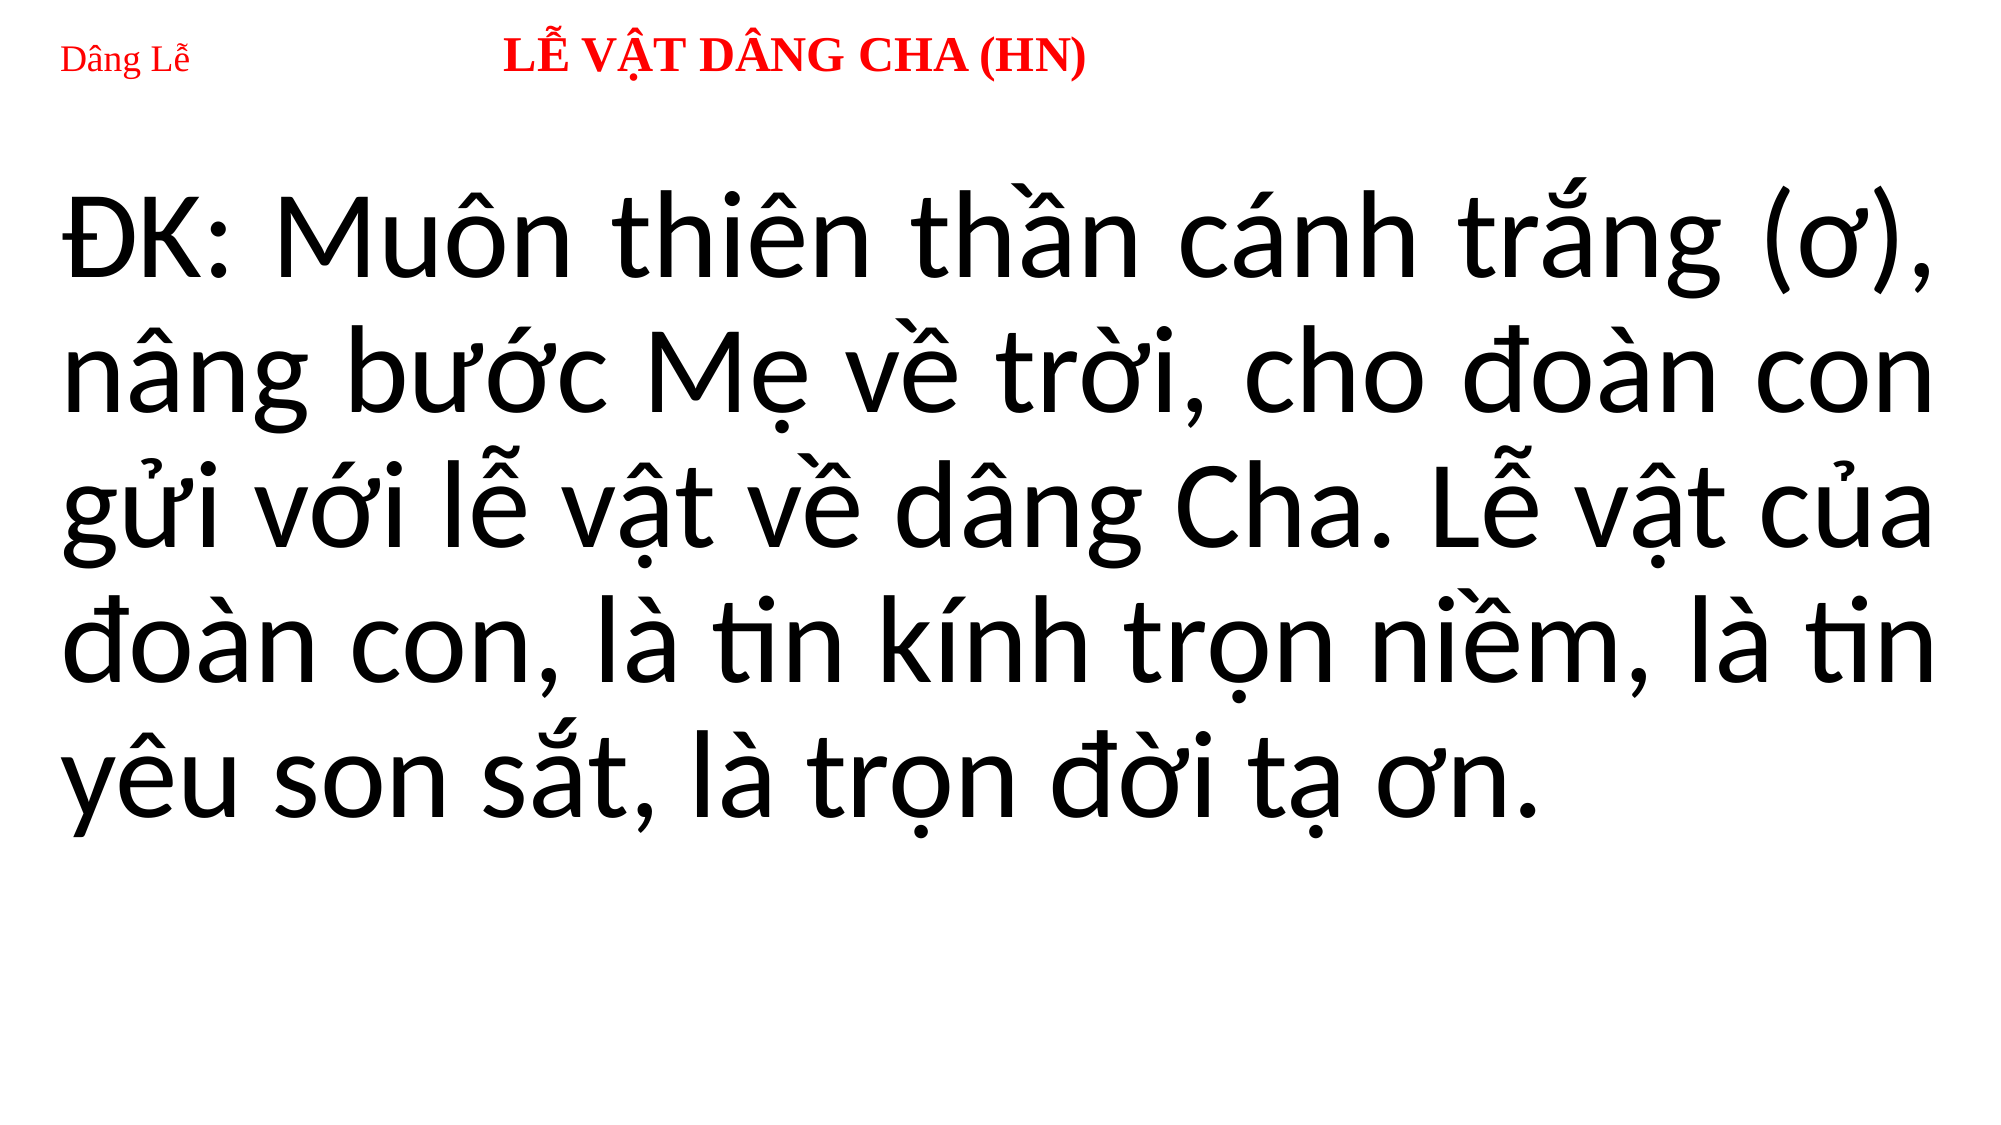

# Dâng Lễ                                 LỄ VẬT DÂNG CHA (HN)
ĐK: Muôn thiên thần cánh trắng (ơ), nâng bước Mẹ về trời, cho đoàn con gửi với lễ vật về dâng Cha. Lễ vật của đoàn con, là tin kính trọn niềm, là tin yêu son sắt, là trọn đời tạ ơn.